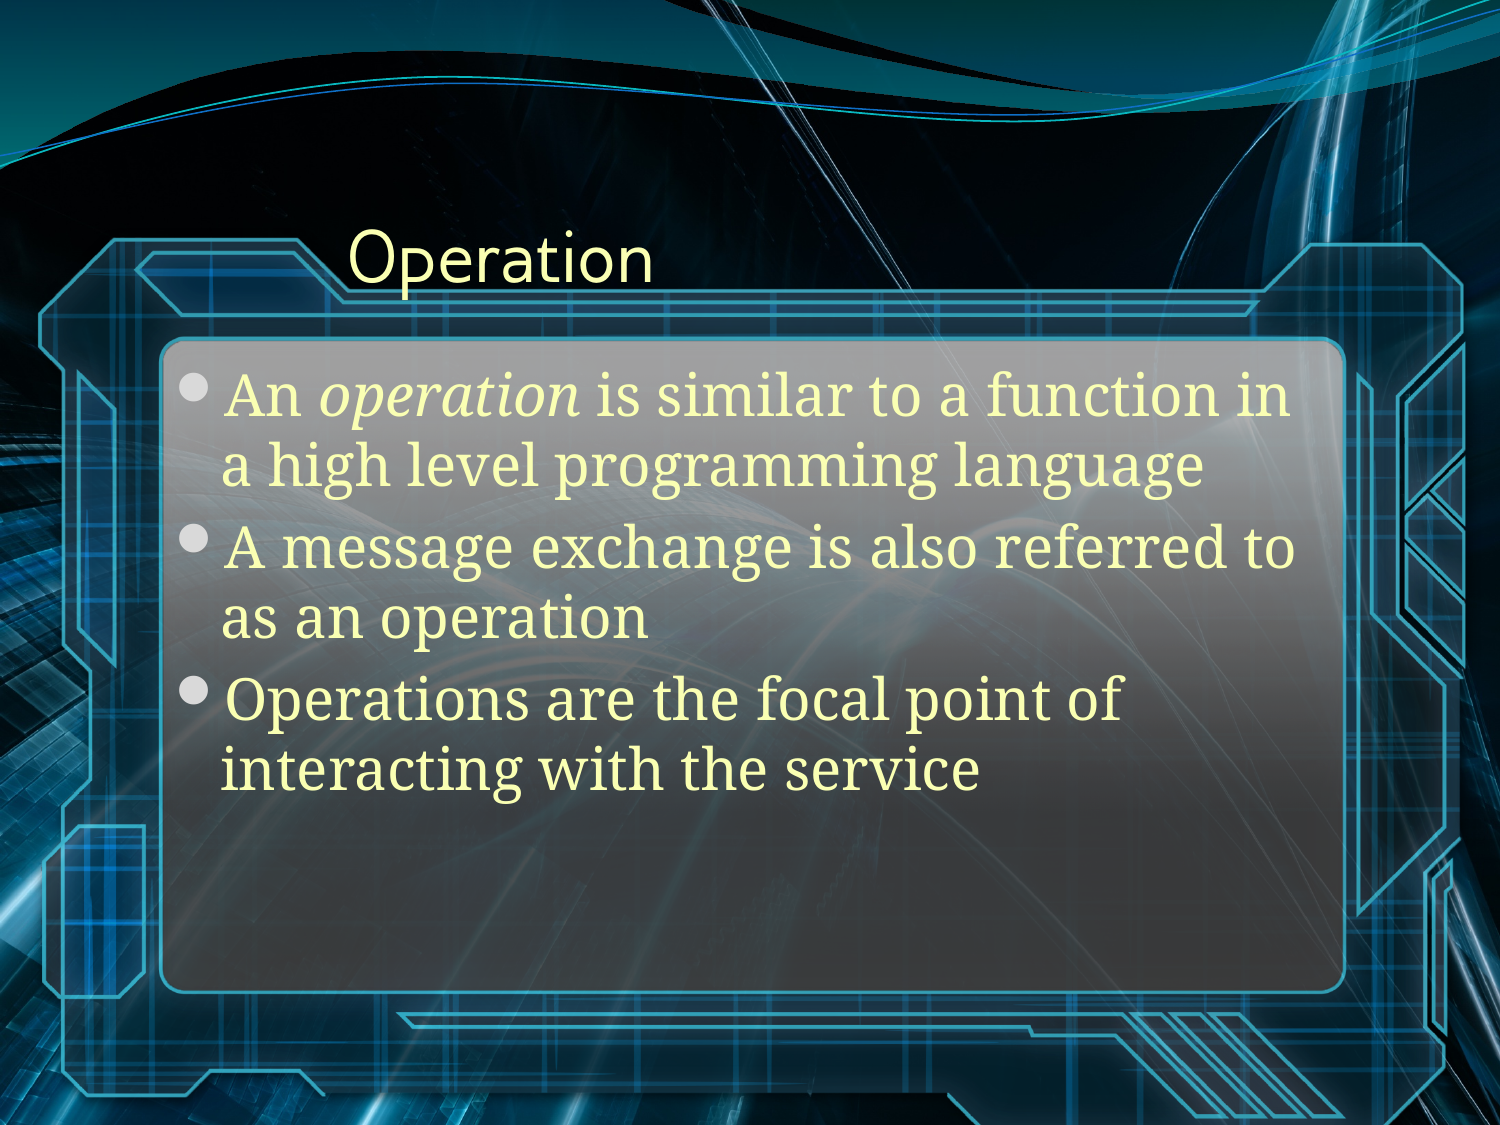

# Operation
An operation is similar to a function in a high level programming language
A message exchange is also referred to as an operation
Operations are the focal point of interacting with the service